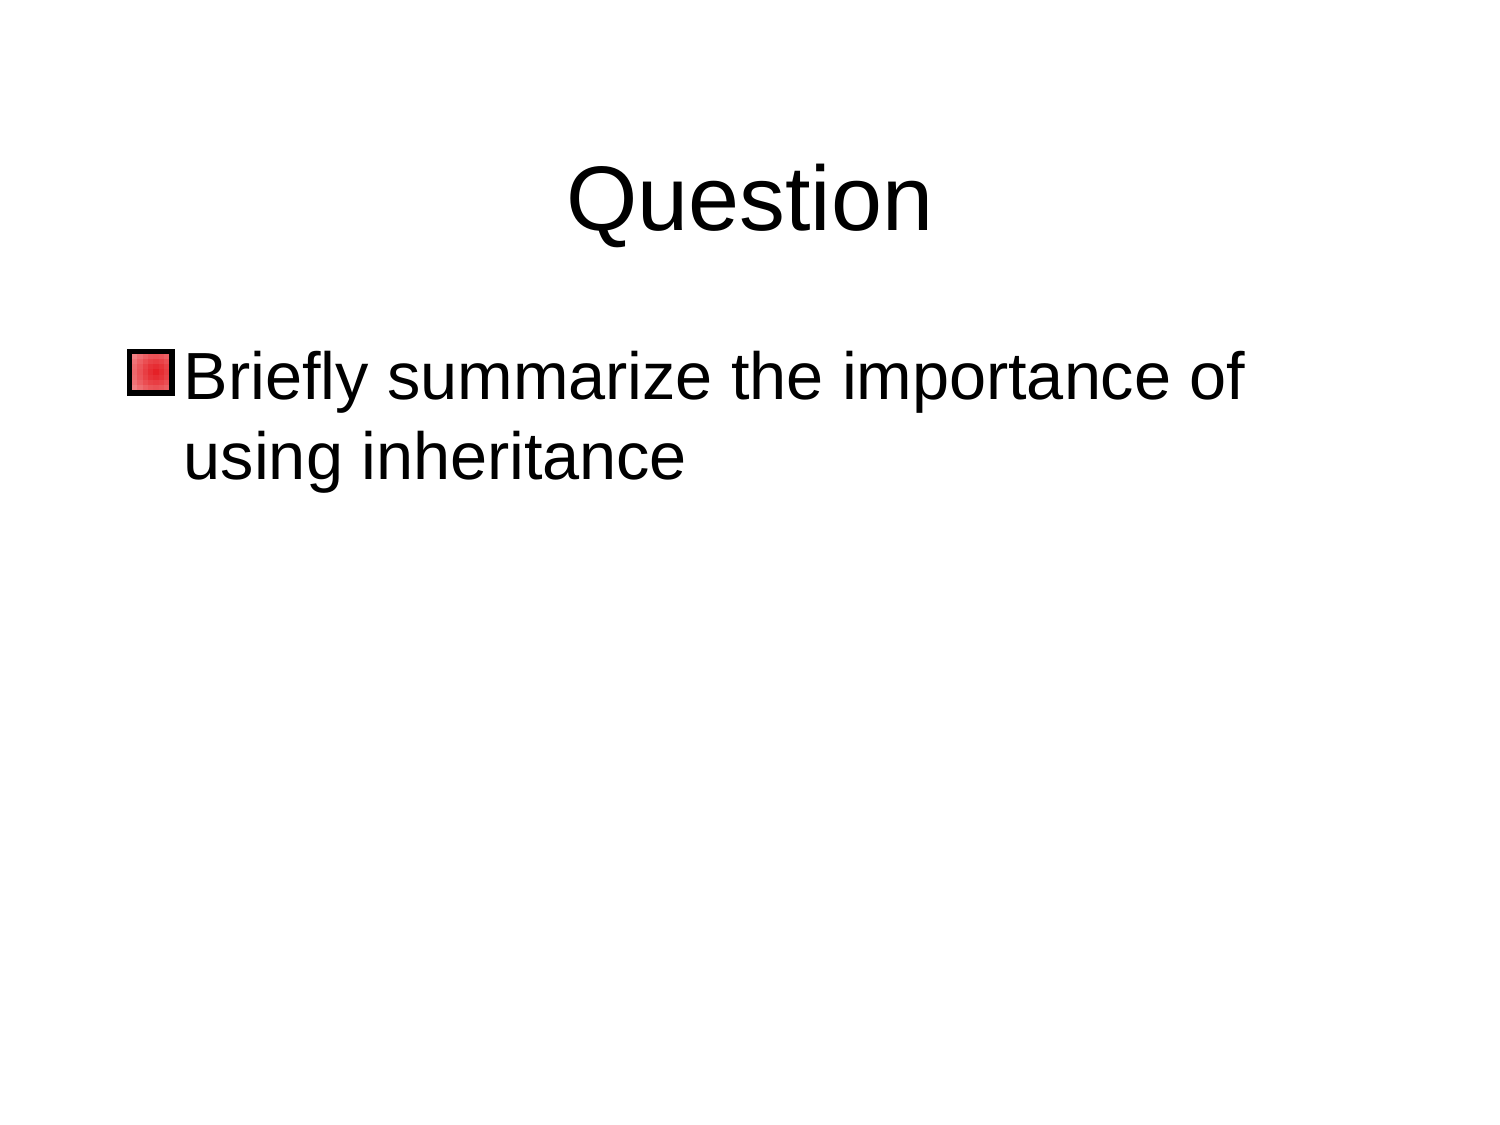

# Question
Briefly summarize the importance of using inheritance